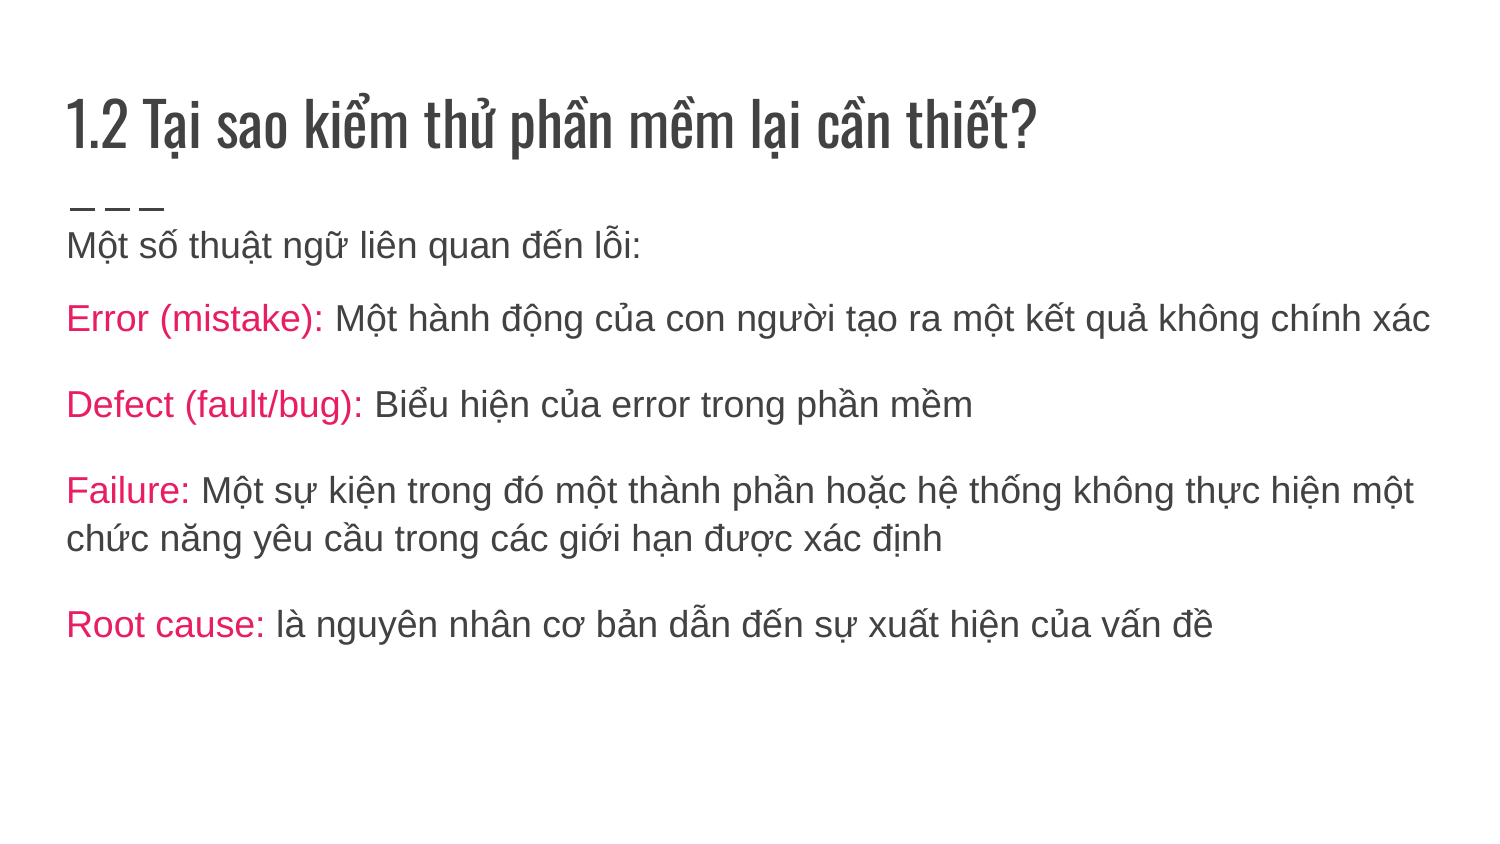

# 1.2 Tại sao kiểm thử phần mềm lại cần thiết?
Một số thuật ngữ liên quan đến lỗi:
Error (mistake): Một hành động của con người tạo ra một kết quả không chính xác
Defect (fault/bug): Biểu hiện của error trong phần mềm
Failure: Một sự kiện trong đó một thành phần hoặc hệ thống không thực hiện một chức năng yêu cầu trong các giới hạn được xác định
Root cause: là nguyên nhân cơ bản dẫn đến sự xuất hiện của vấn đề